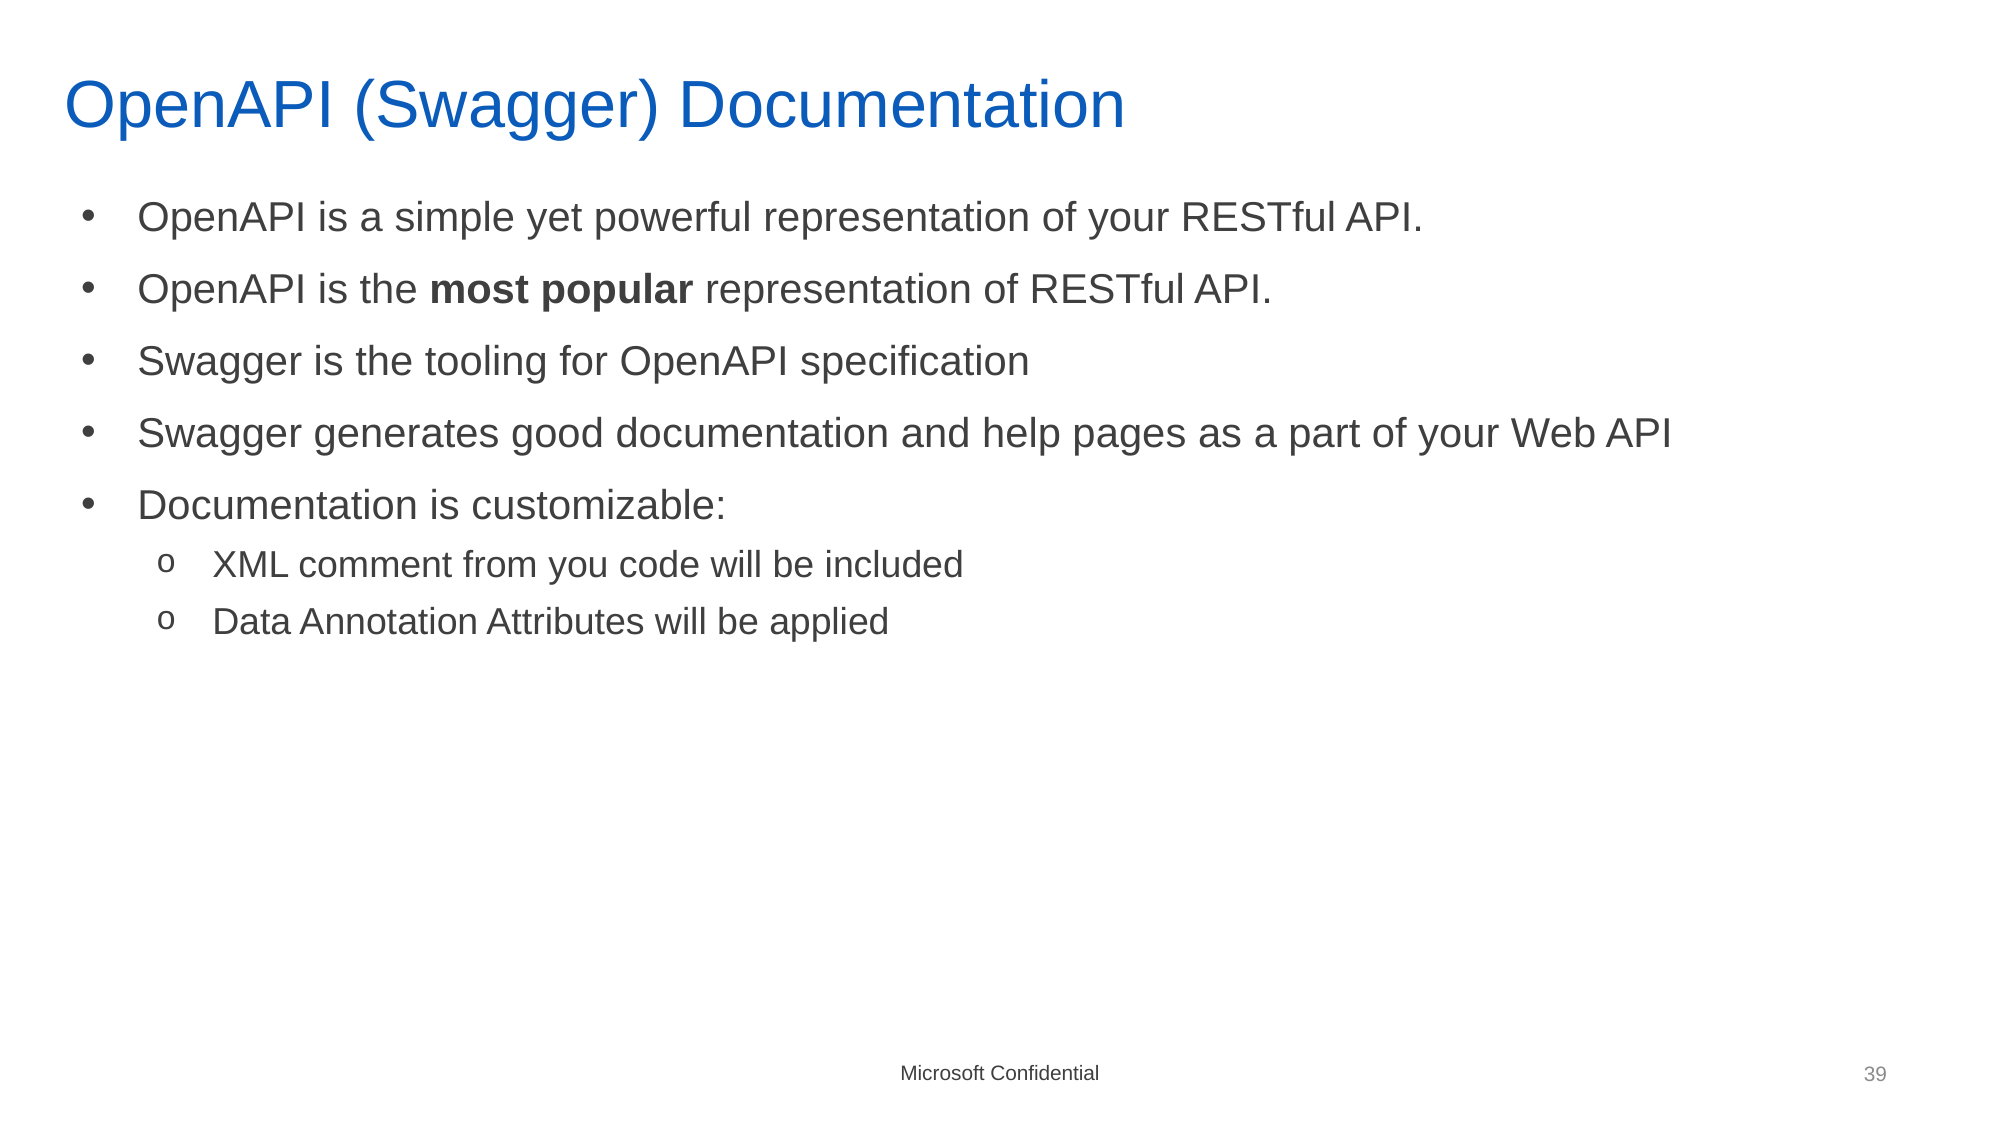

# OpenAPI (Swagger) Documentation
OpenAPI is a simple yet powerful representation of your RESTful API.
OpenAPI is the most popular representation of RESTful API.
Swagger is the tooling for OpenAPI specification
Swagger generates good documentation and help pages as a part of your Web API
Documentation is customizable:
XML comment from you code will be included
Data Annotation Attributes will be applied

39